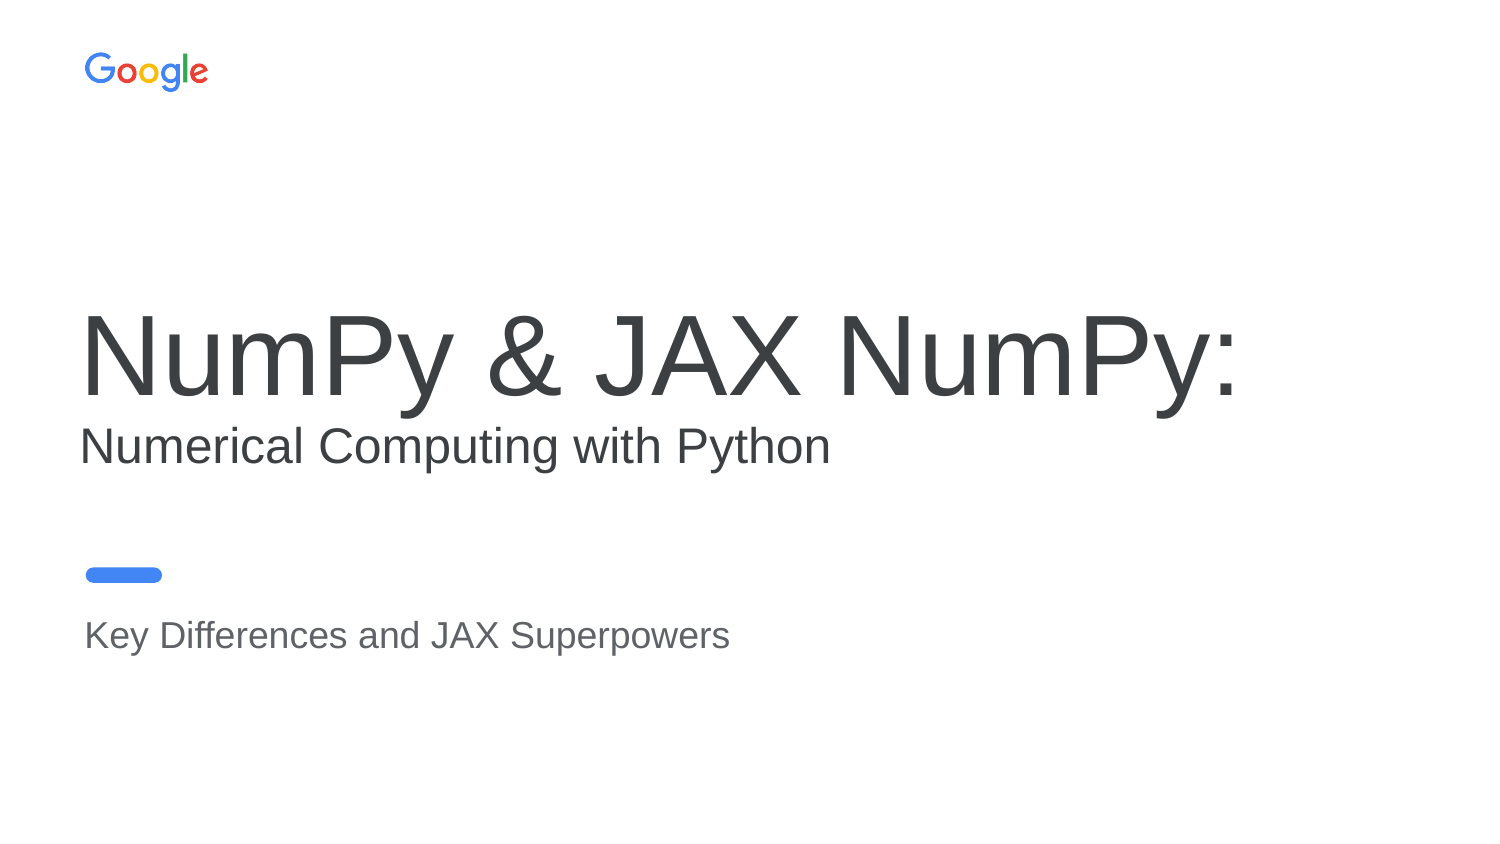

# NumPy & JAX NumPy: Numerical Computing with Python
Key Differences and JAX Superpowers